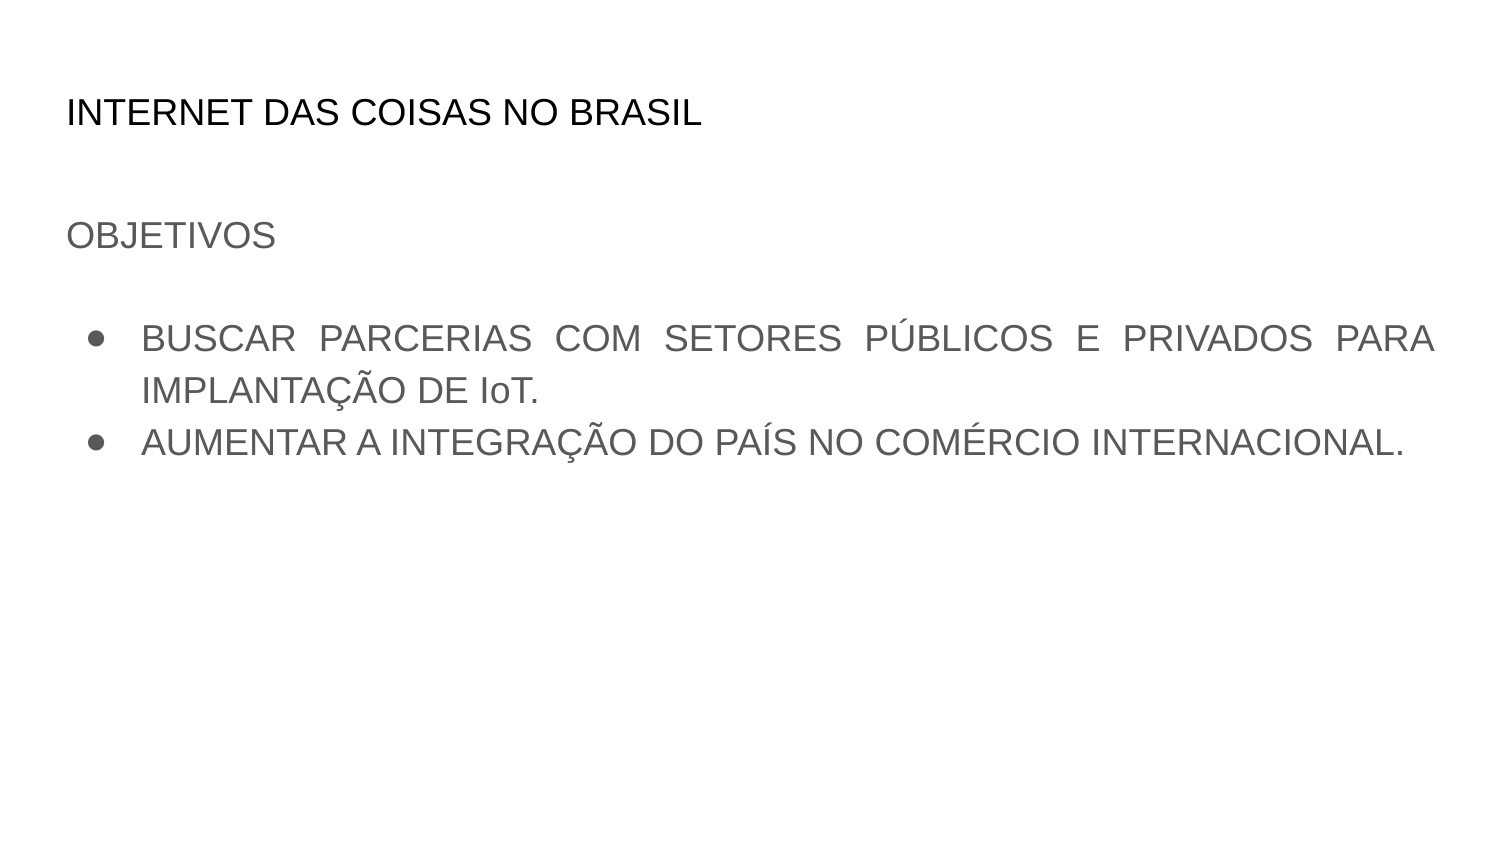

# INTERNET DAS COISAS NO BRASIL
OBJETIVOS

BUSCAR PARCERIAS COM SETORES PÚBLICOS E PRIVADOS PARA IMPLANTAÇÃO DE IoT.
AUMENTAR A INTEGRAÇÃO DO PAÍS NO COMÉRCIO INTERNACIONAL.